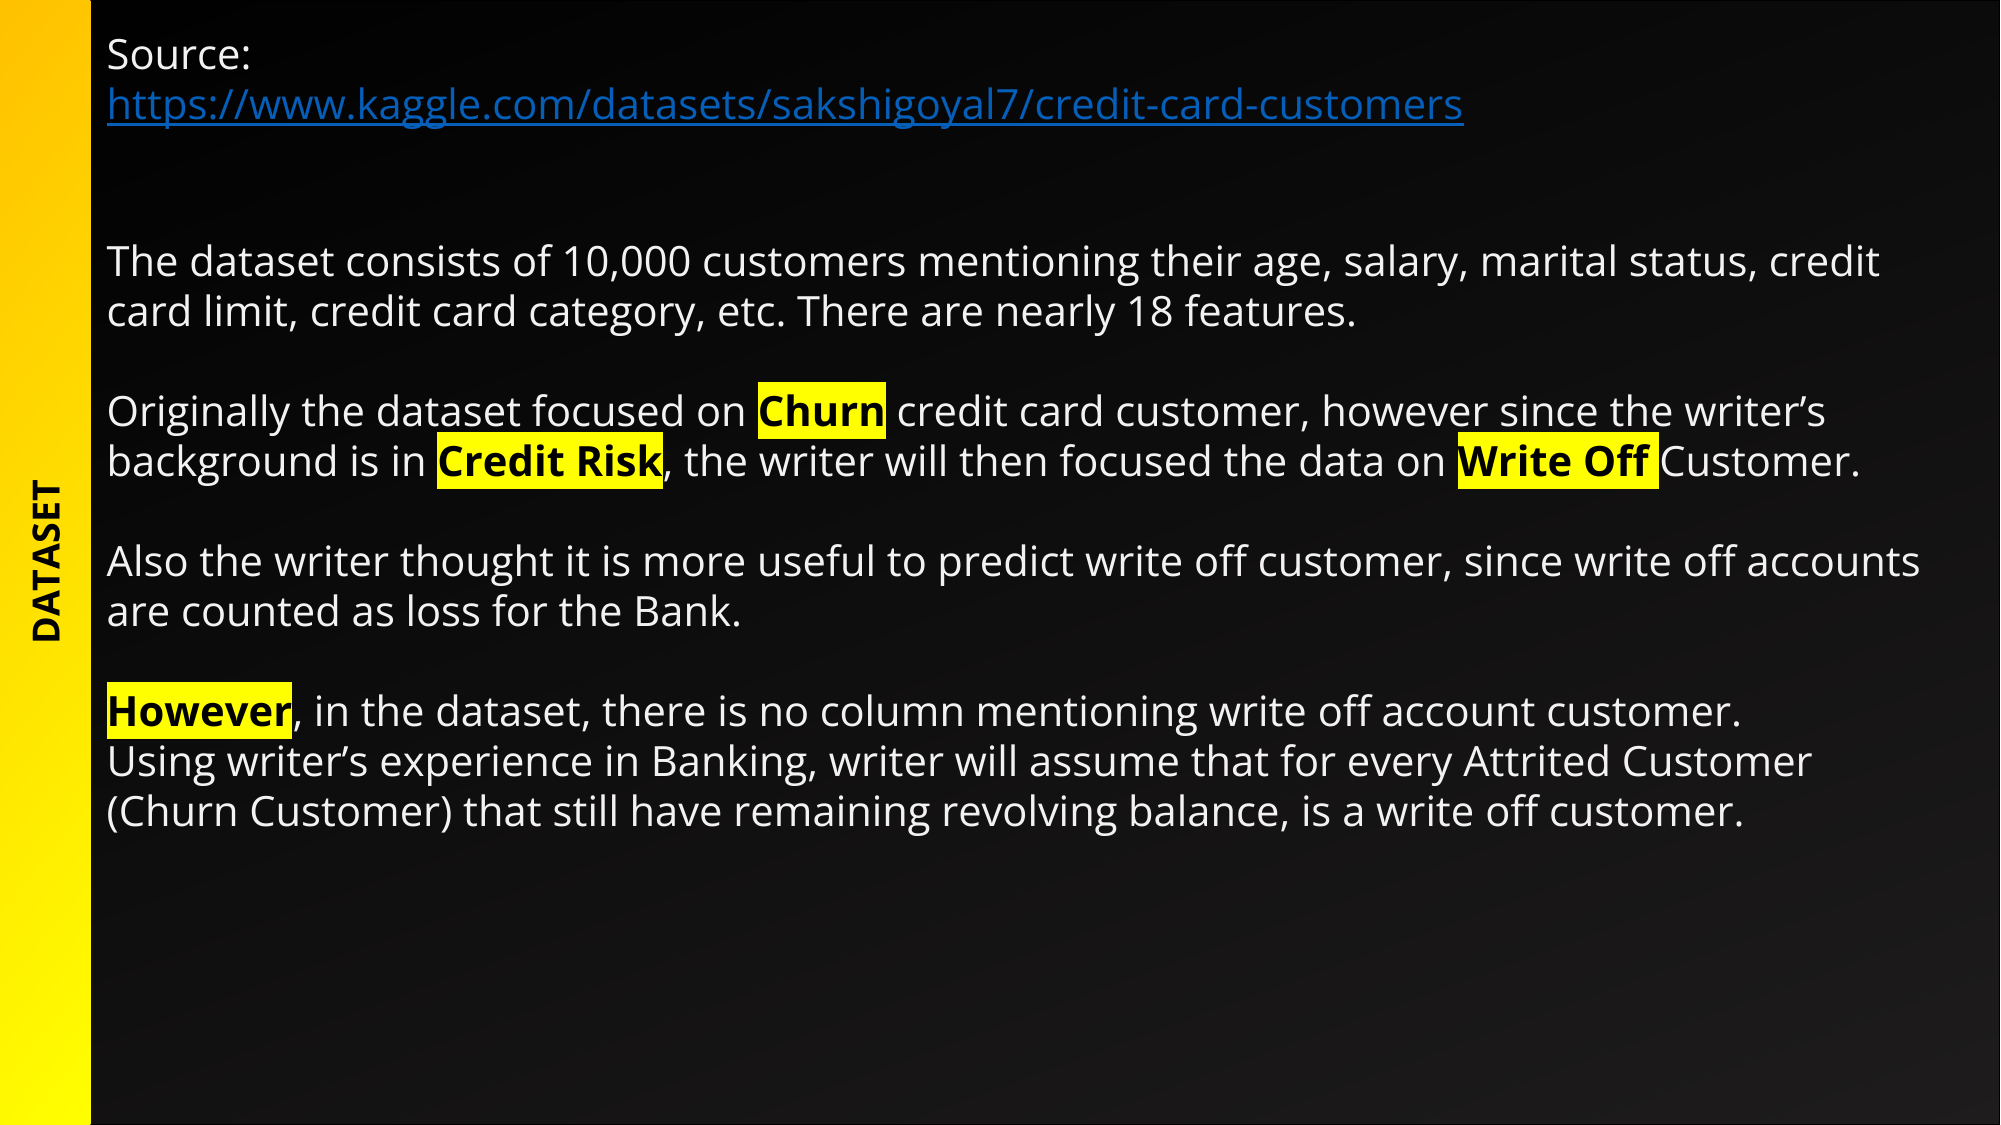

DATASET
Source:
https://www.kaggle.com/datasets/sakshigoyal7/credit-card-customers

The dataset consists of 10,000 customers mentioning their age, salary, marital status, credit card limit, credit card category, etc. There are nearly 18 features.

Originally the dataset focused on Churn credit card customer, however since the writer’s background is in Credit Risk, the writer will then focused the data on Write Off Customer.

Also the writer thought it is more useful to predict write off customer, since write off accounts are counted as loss for the Bank.

However, in the dataset, there is no column mentioning write off account customer.
Using writer’s experience in Banking, writer will assume that for every Attrited Customer (Churn Customer) that still have remaining revolving balance, is a write off customer.

#